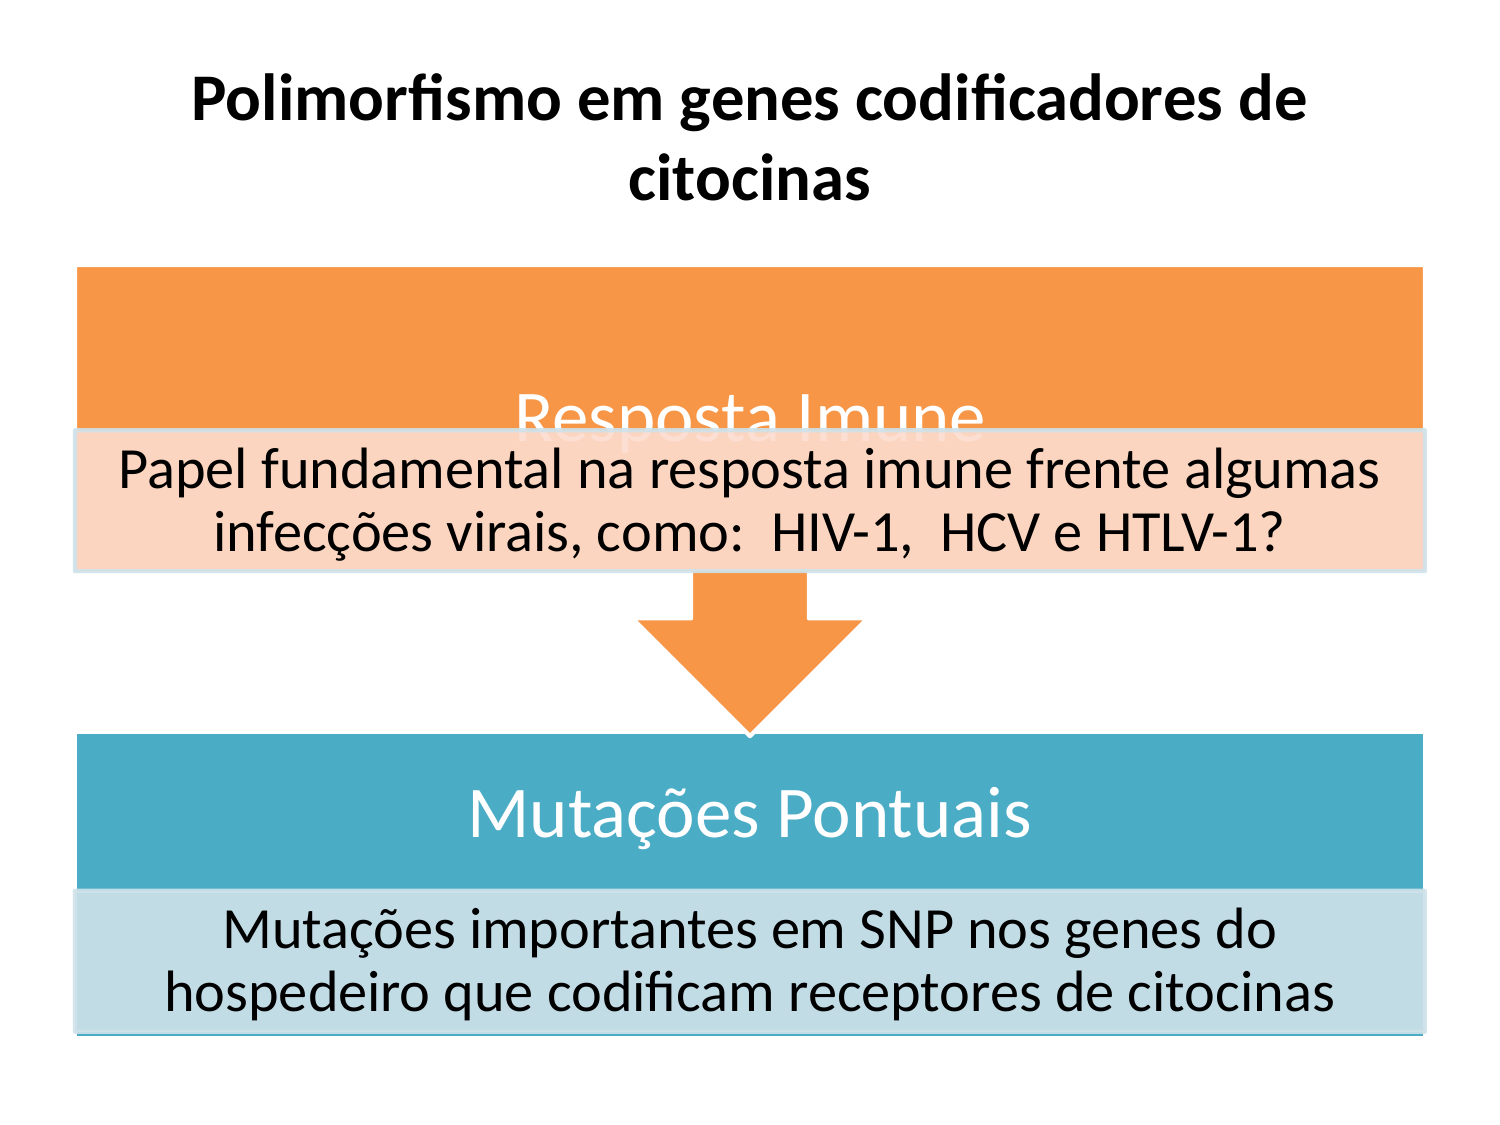

# Polimorfismo em genes codificadores de citocinas
Mutações Pontuais
Mutações importantes em SNP nos genes do hospedeiro que codificam receptores de citocinas
Resposta Imune
Papel fundamental na resposta imune frente algumas infecções virais, como:  HIV-1,  HCV e HTLV-1?